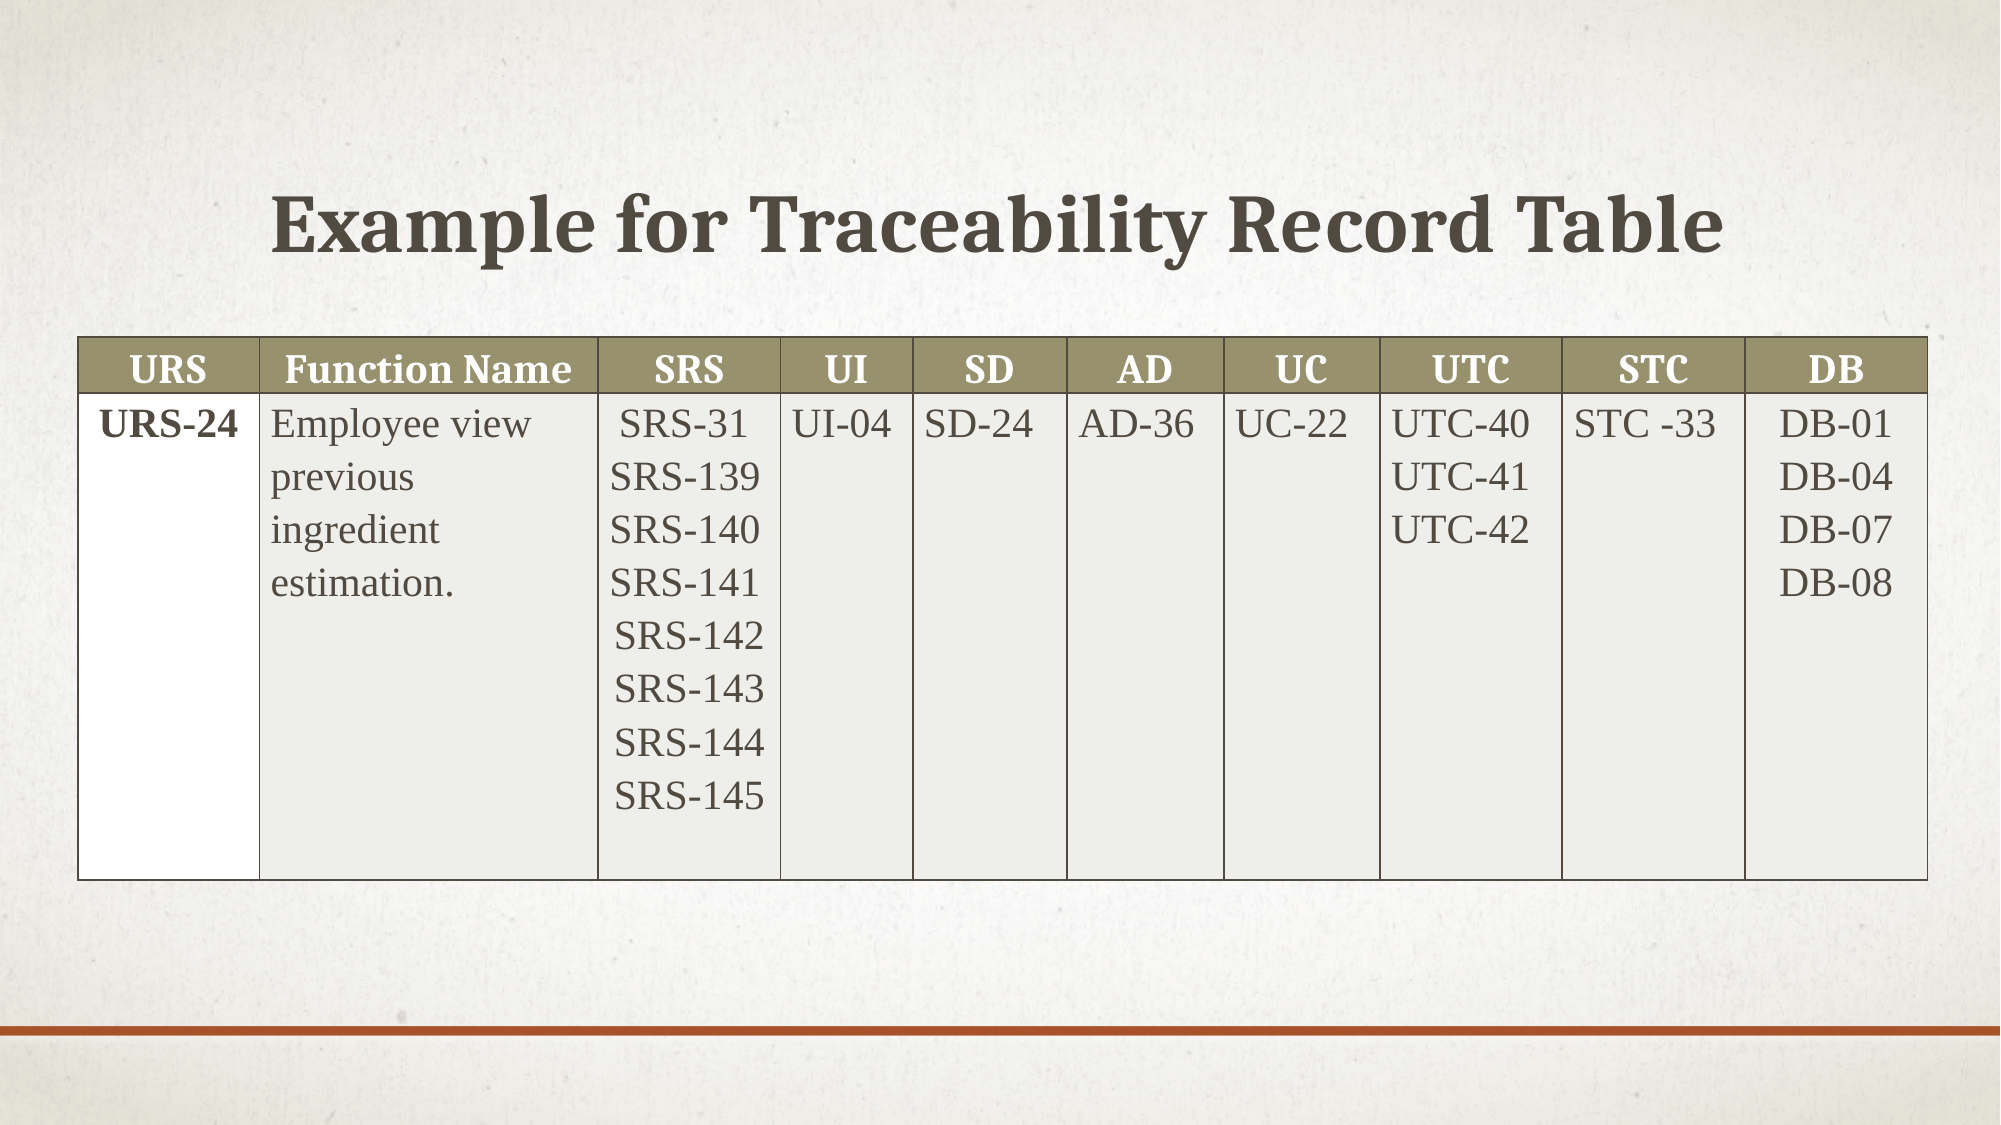

Example for Traceability Record Table
| URS | Function Name | SRS | UI | SD | AD | UC | UTC | STC | DB |
| --- | --- | --- | --- | --- | --- | --- | --- | --- | --- |
| URS-24 | Employee view previous ingredient estimation. | SRS-31 SRS-139 SRS-140 SRS-141 SRS-142 SRS-143 SRS-144 SRS-145 | UI-04 | SD-24 | AD-36 | UC-22 | UTC-40 UTC-41 UTC-42 | STC -33 | DB-01 DB-04 DB-07 DB-08 |